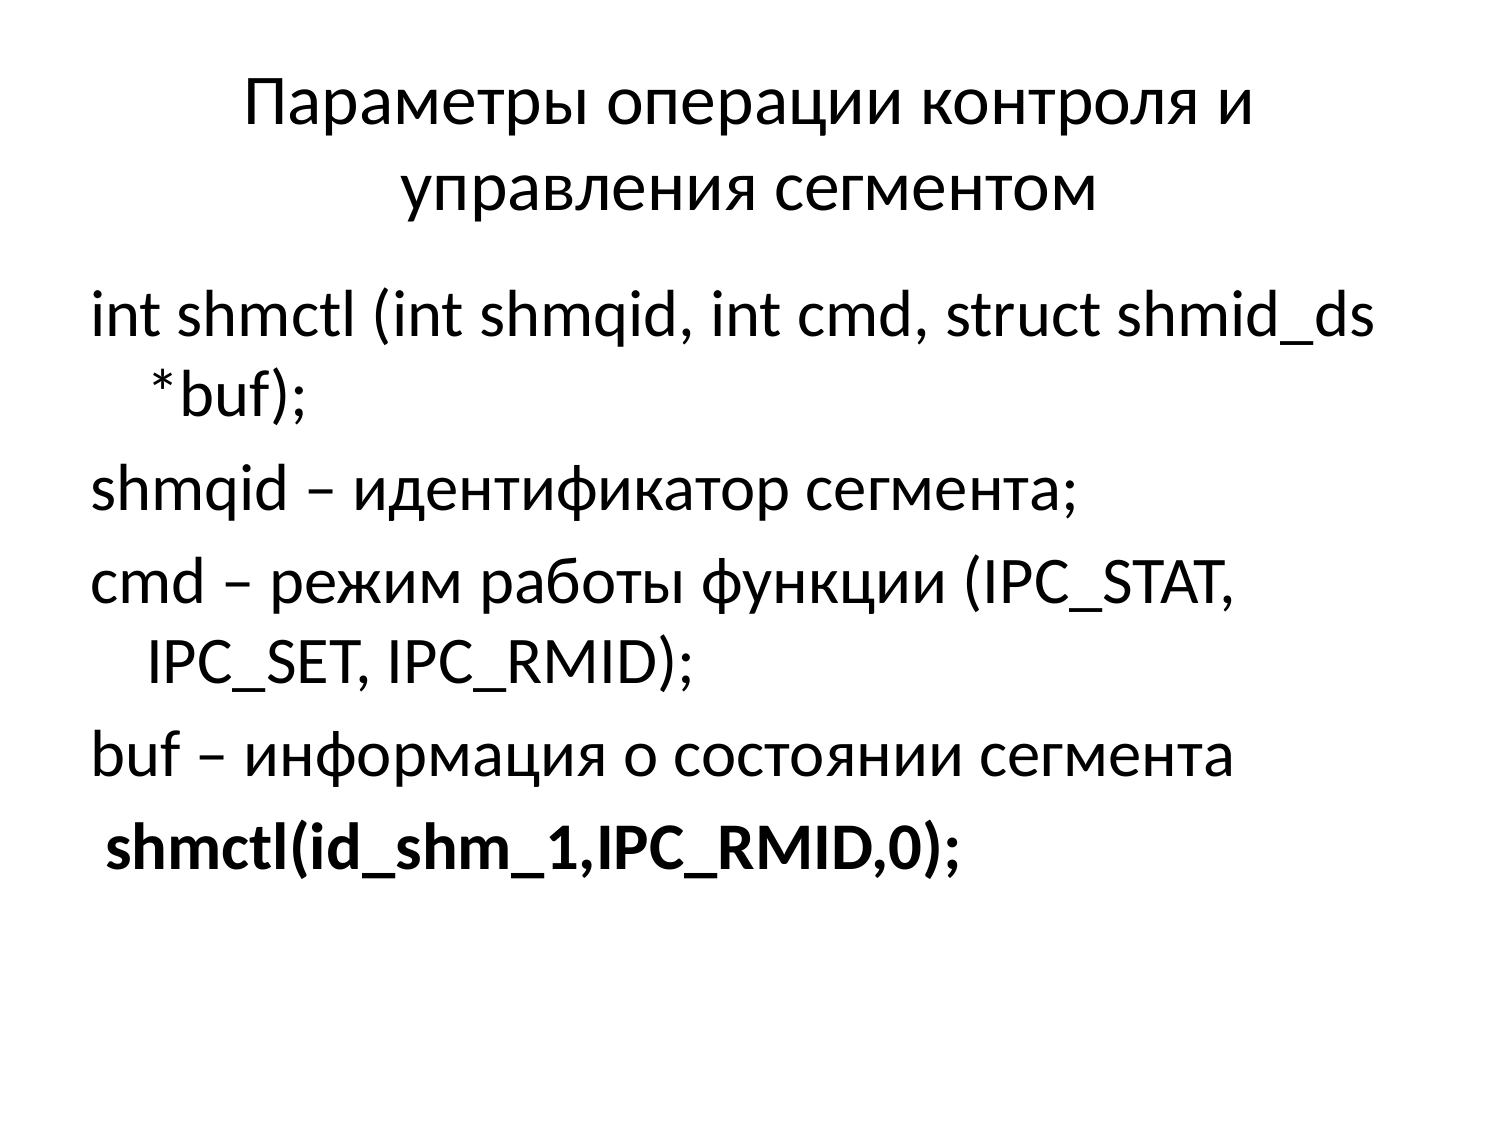

# Параметры операции контроля и управления сегментом
int shmctl (int shmqid, int cmd, struct shmid_ds *buf);
shmqid – идентификатор сегмента;
cmd – режим работы функции (IPC_STAT, IPC_SET, IPC_RMID);
buf – информация о состоянии сегмента
 shmctl(id_shm_1,IPC_RMID,0);